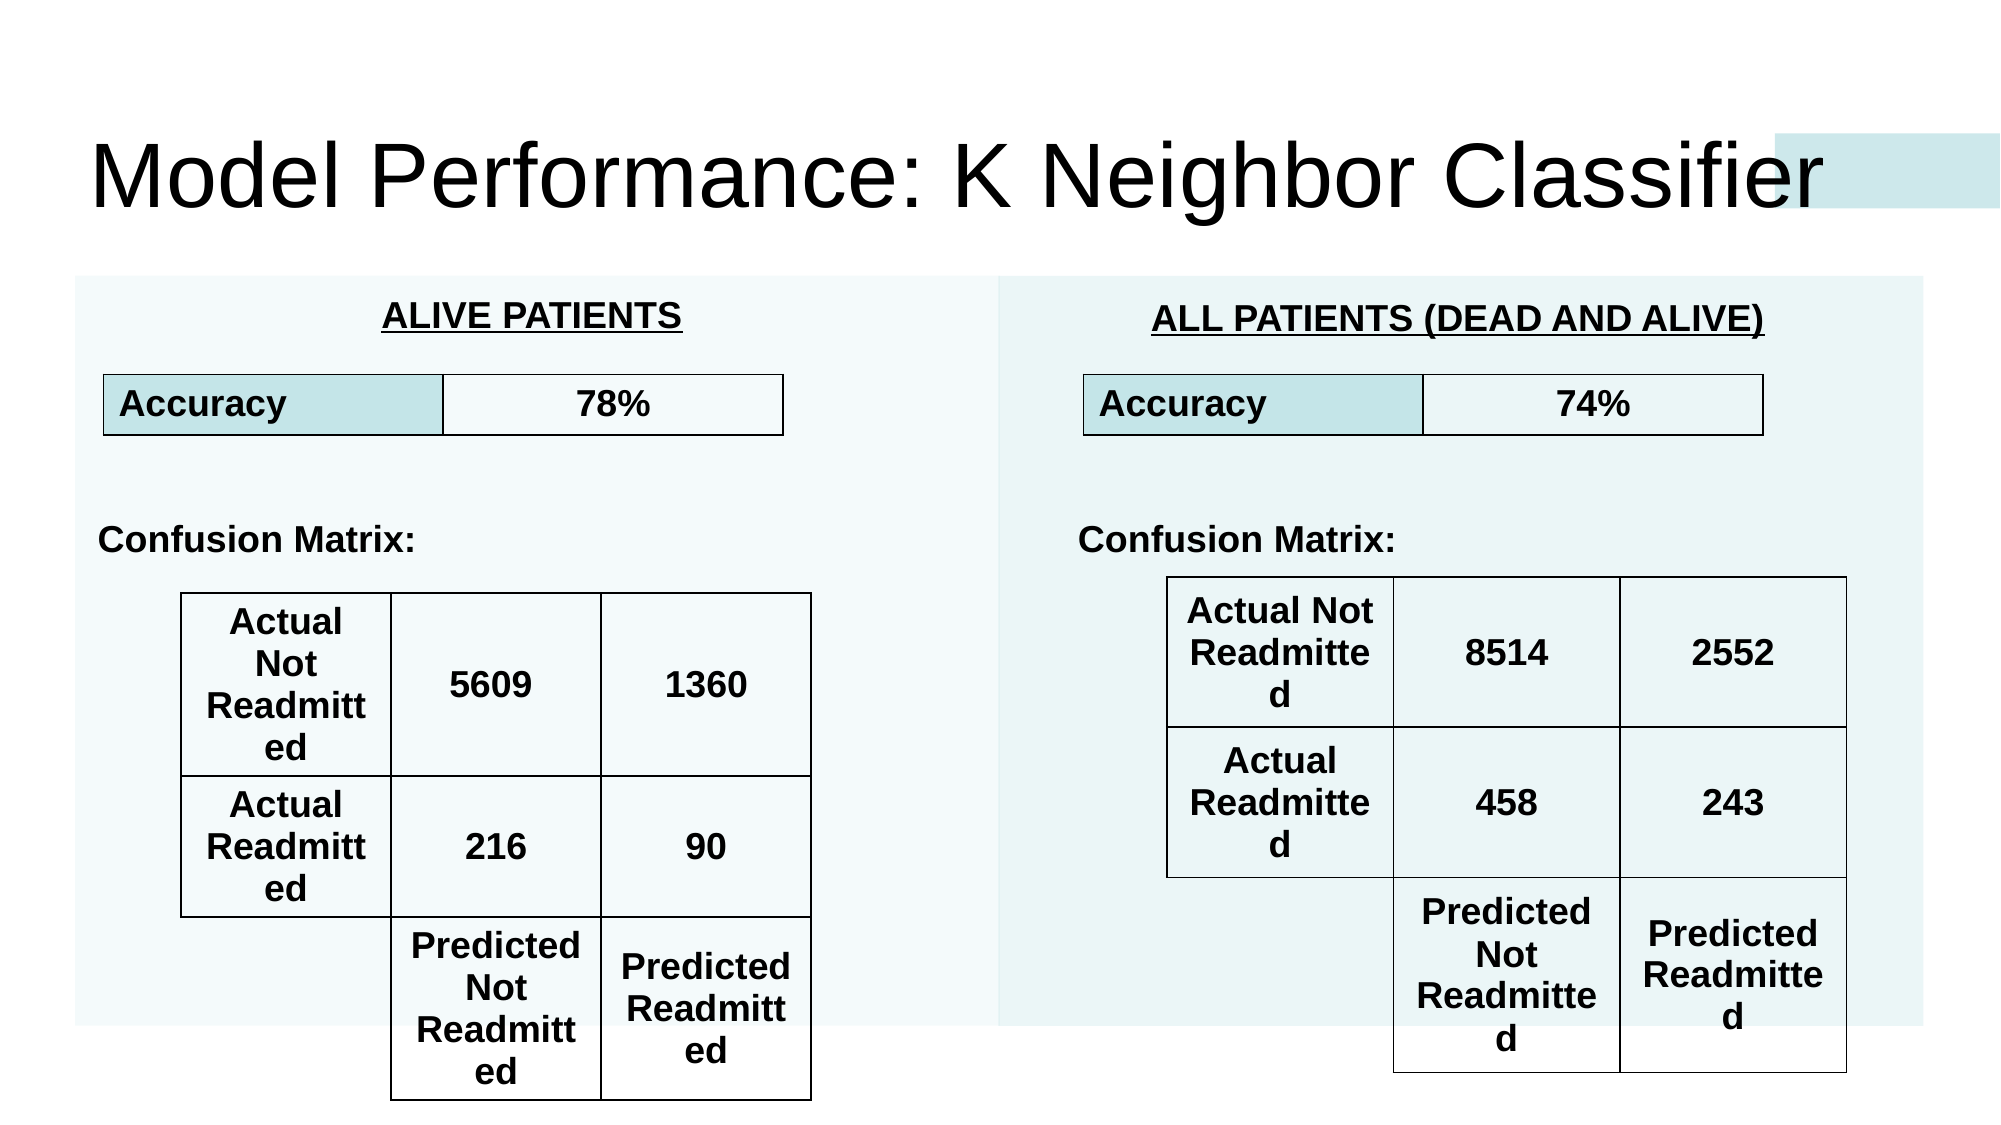

# Model Performance: K Neighbor Classifier
ALIVE PATIENTS
ALL PATIENTS (DEAD AND ALIVE)
| Accuracy | 78% |
| --- | --- |
| Accuracy | 74% |
| --- | --- |
Confusion Matrix:
Confusion Matrix:

| Actual Not Readmitted | 8514 | 2552 |
| --- | --- | --- |
| Actual Readmitted | 458 | 243 |
|  | Predicted Not Readmitted | Predicted Readmitted |
| Actual Not Readmitted | 5609 | 1360 |
| --- | --- | --- |
| Actual Readmitted | 216 | 90 |
|  | Predicted Not Readmitted | Predicted Readmitted |